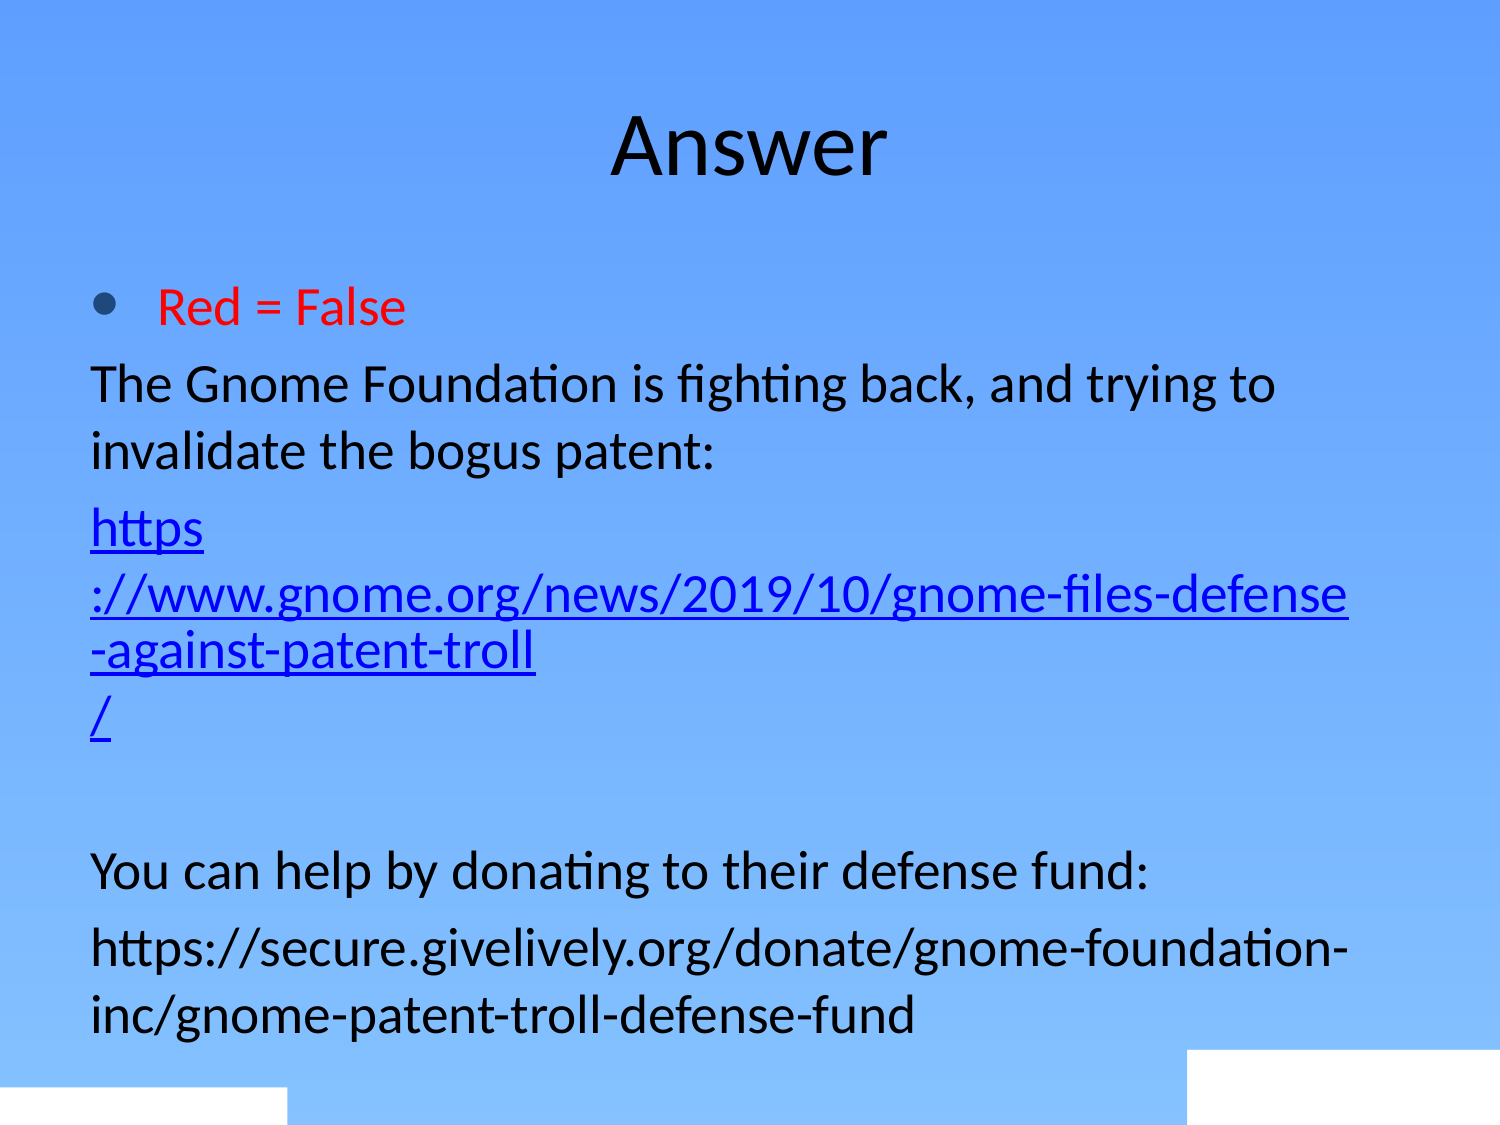

# Answer
Red = False
The Gnome Foundation is fighting back, and trying to invalidate the bogus patent:
https://www.gnome.org/news/2019/10/gnome-files-defense-against-patent-troll/

You can help by donating to their defense fund:
https://secure.givelively.org/donate/gnome-foundation-inc/gnome-patent-troll-defense-fund